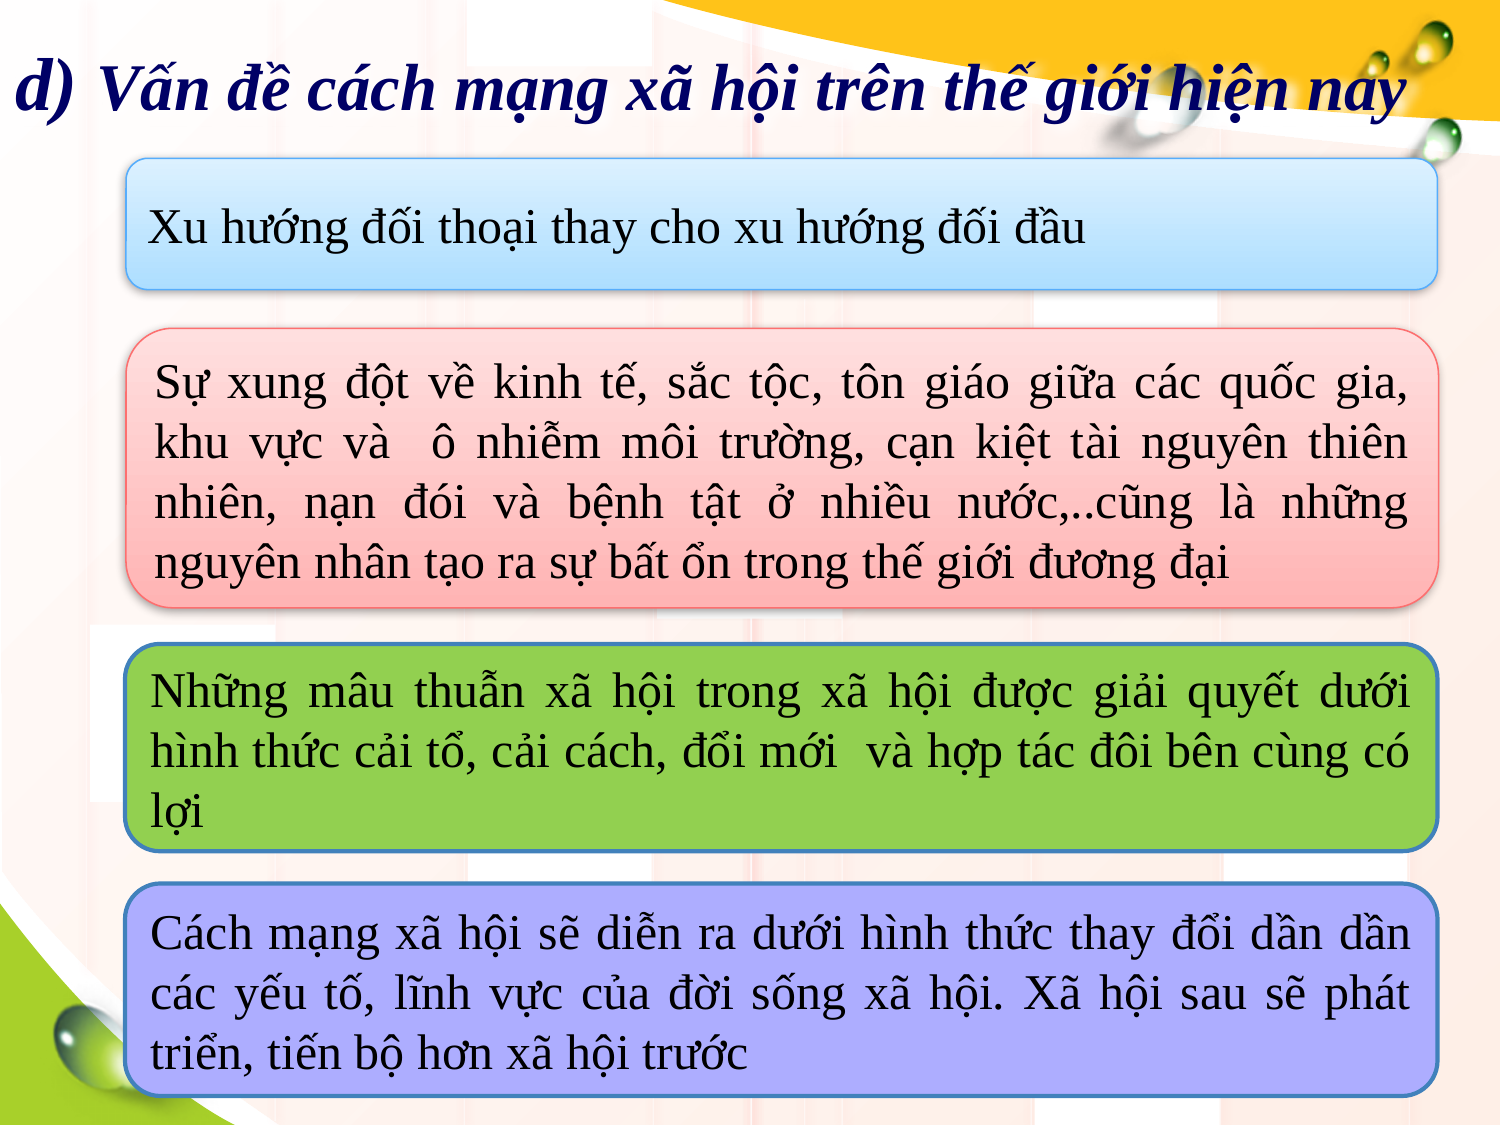

# d) Vấn đề cách mạng xã hội trên thế giới hiện nay
Xu hướng đối thoại thay cho xu hướng đối đầu
Sự xung đột về kinh tế, sắc tộc, tôn giáo giữa các quốc gia, khu vực và  ô nhiễm môi trường, cạn kiệt tài nguyên thiên nhiên, nạn đói và bệnh tật ở nhiều nước,..cũng là những nguyên nhân tạo ra sự bất ổn trong thế giới đương đại
Những mâu thuẫn xã hội trong xã hội được giải quyết dưới hình thức cải tổ, cải cách, đổi mới  và hợp tác đôi bên cùng có lợi
Cách mạng xã hội sẽ diễn ra dưới hình thức thay đổi dần dần các yếu tố, lĩnh vực của đời sống xã hội. Xã hội sau sẽ phát triển, tiến bộ hơn xã hội trước